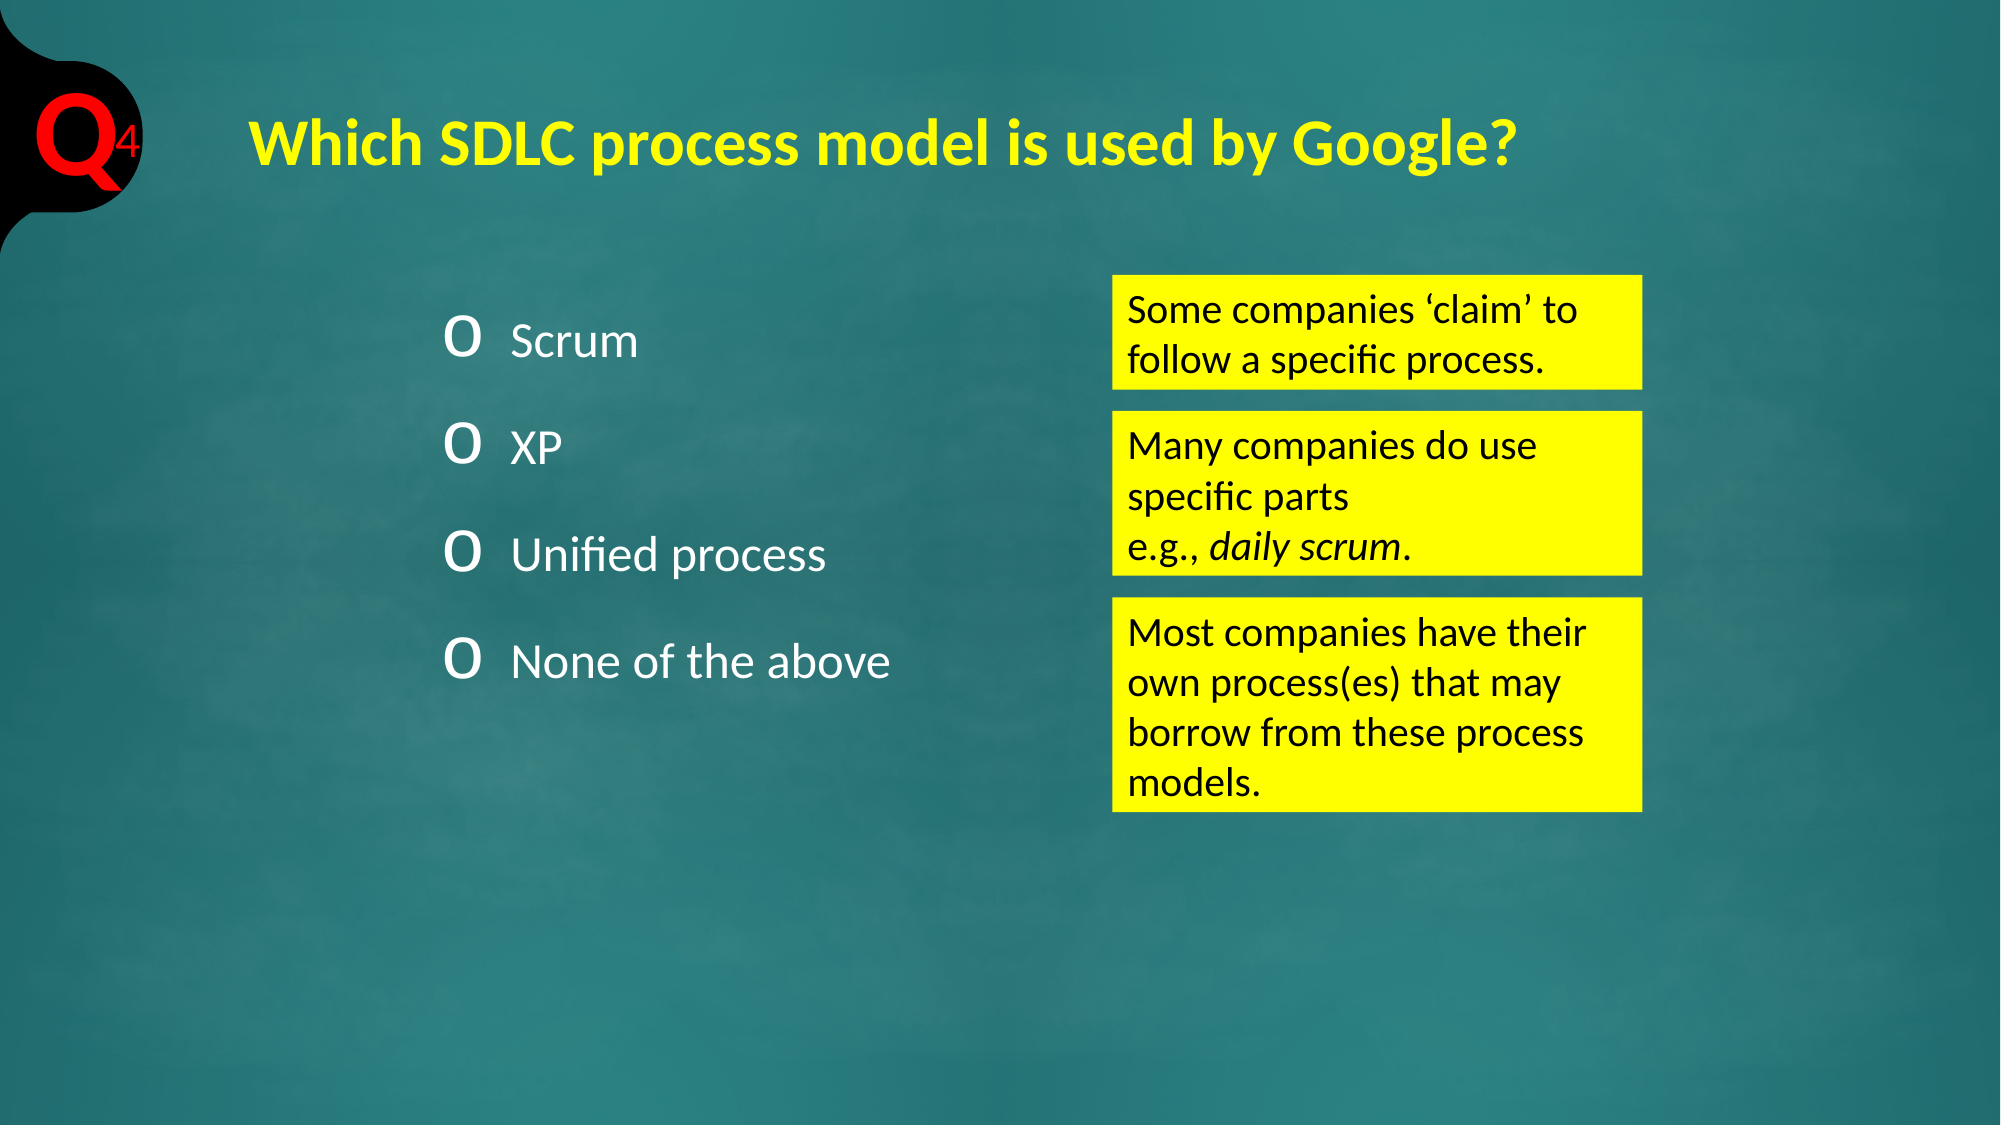

# Which SDLC process model is used by Google?
4
Scrum
XP
Unified process
None of the above
Some companies ‘claim’ to follow a specific process.
Many companies do use specific parts
e.g., daily scrum.
Most companies have their own process(es) that may borrow from these process models.